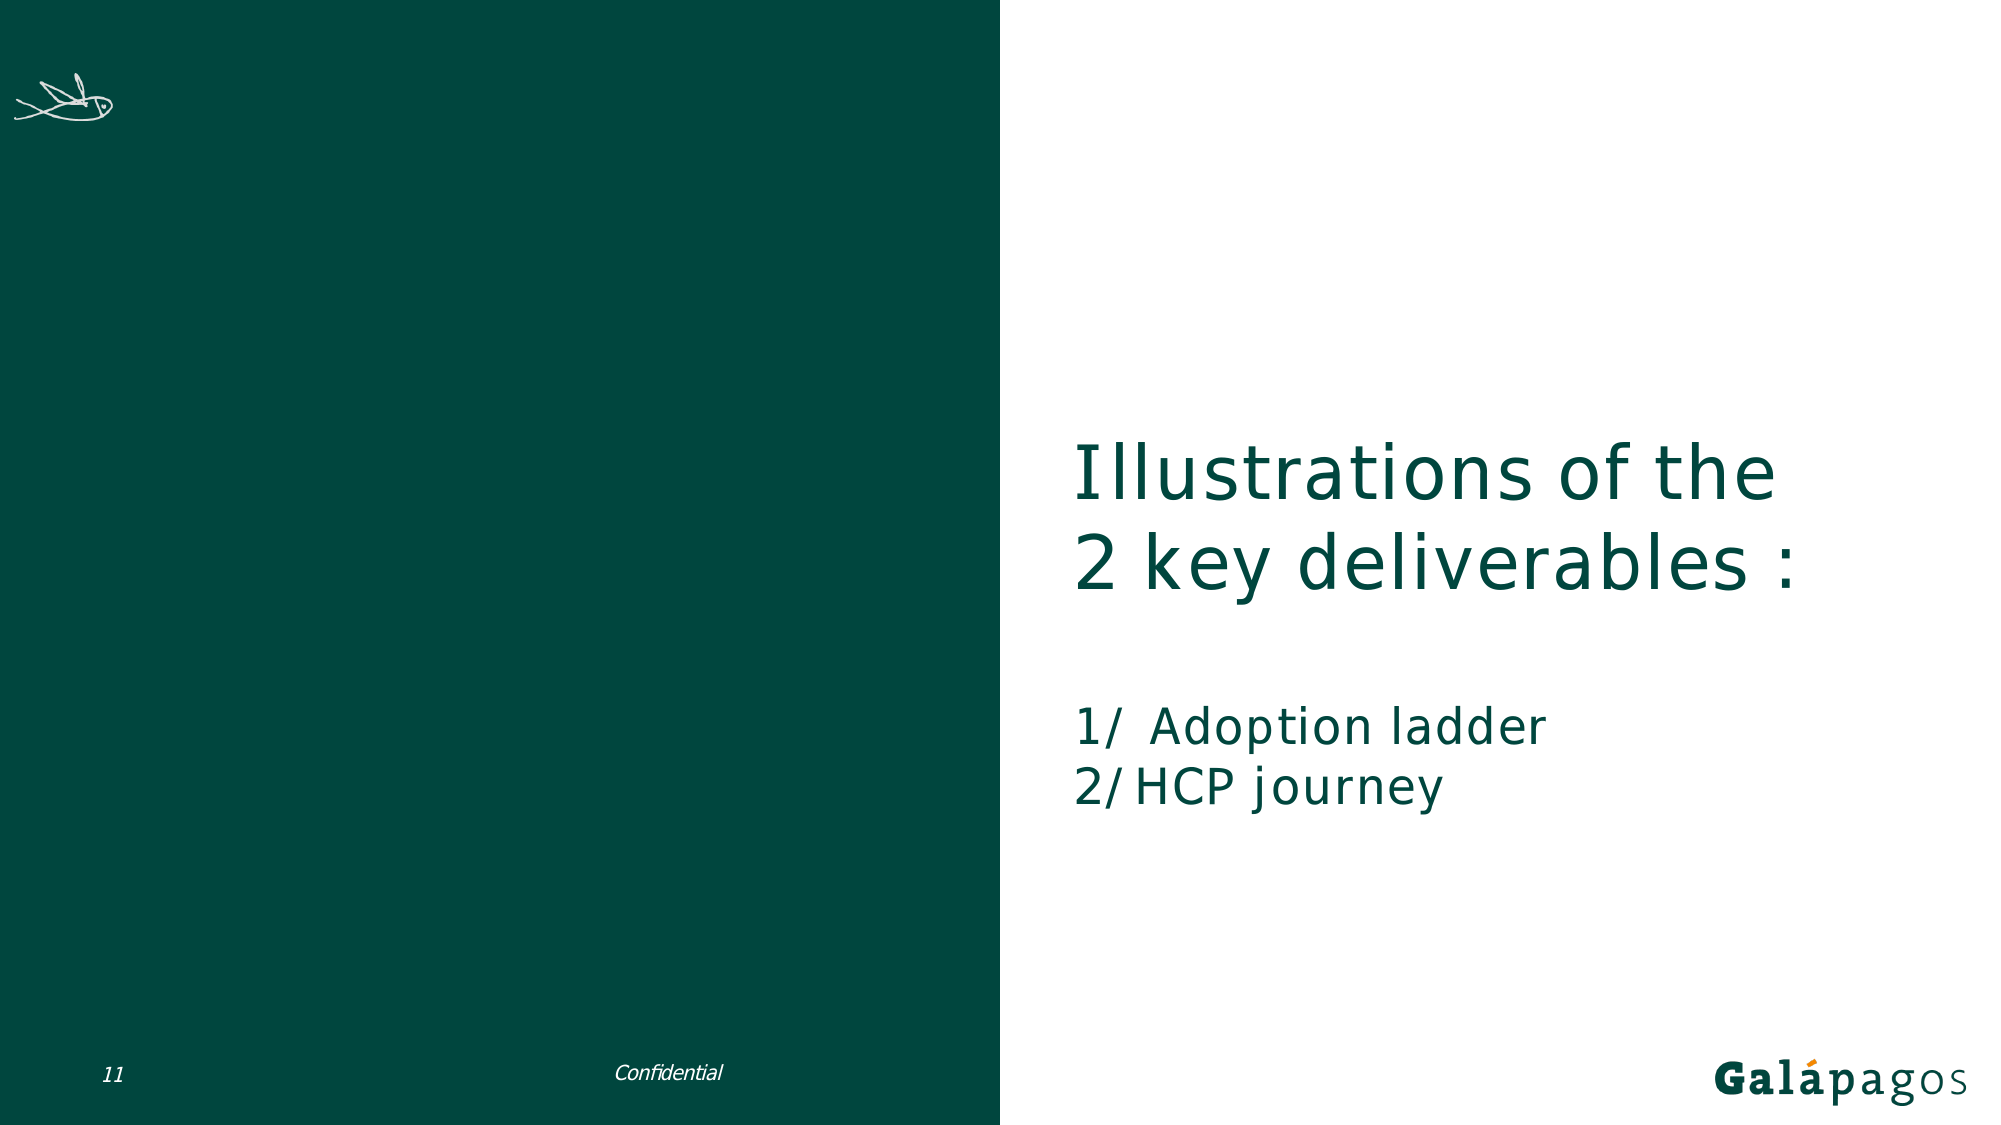

# Illustrations of the 2 key deliverables : 1/ Adoption ladder 2/HCP journey